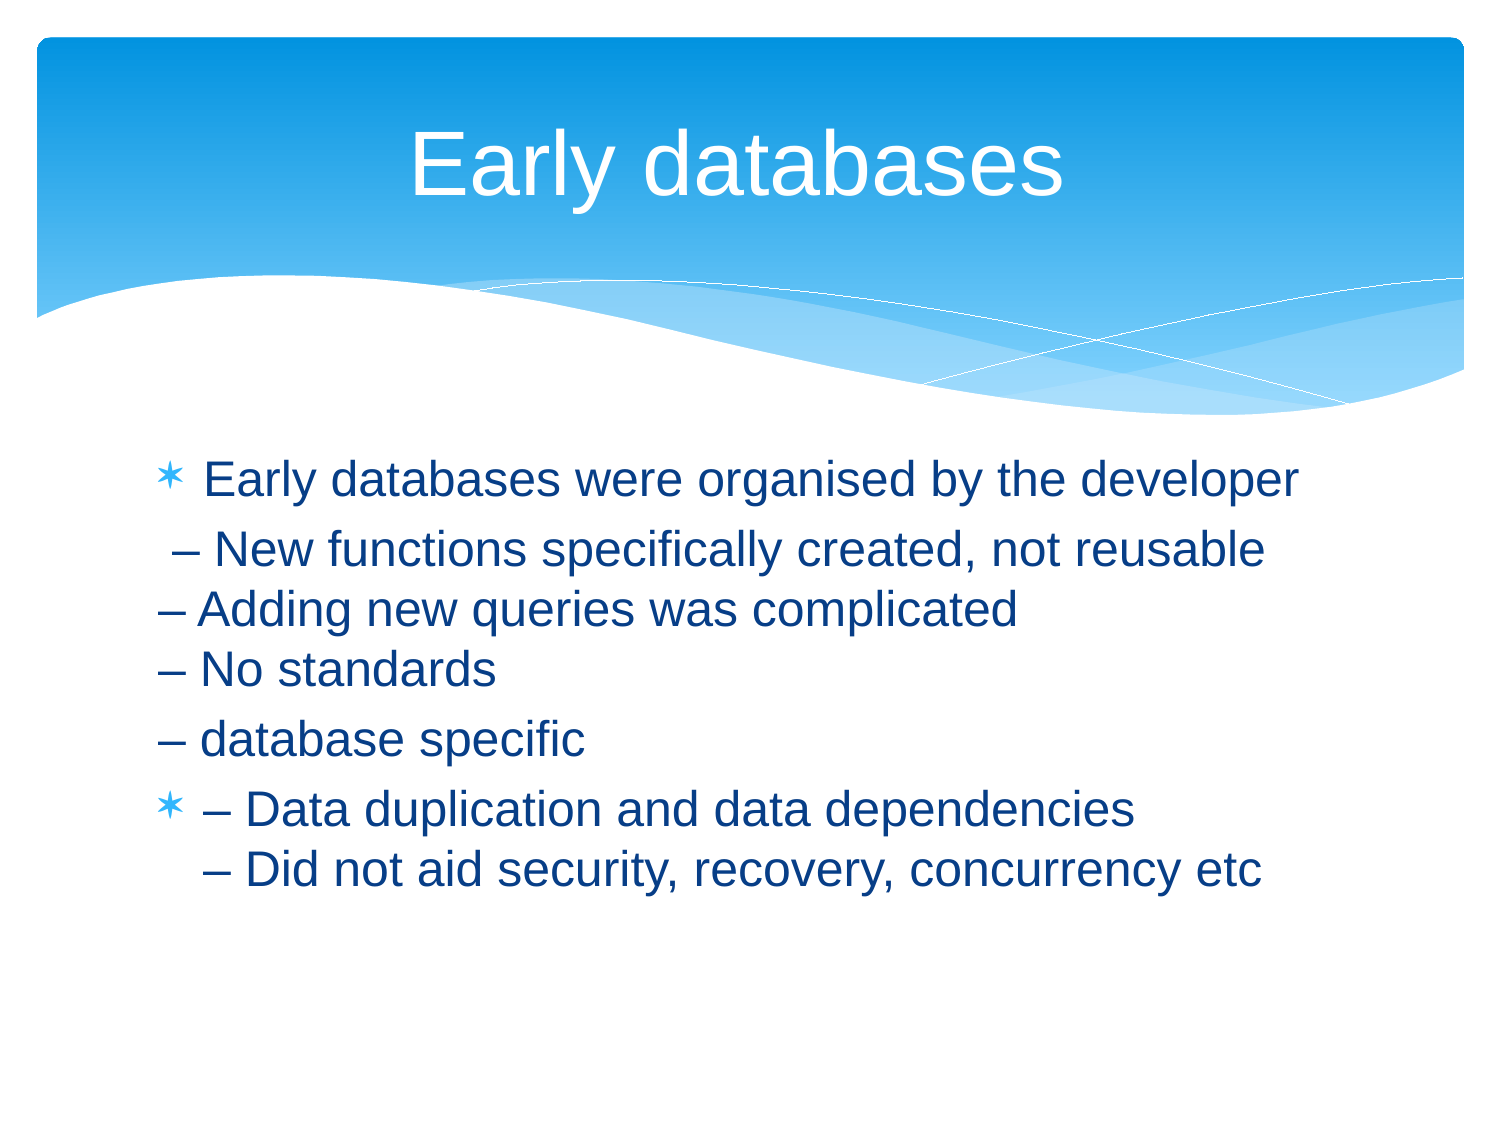

# Early databases
Early databases were organised by the developer
 ‒ New functions specifically created, not reusable
‒ Adding new queries was complicated
‒ No standards
– database specific
‒ Data duplication and data dependencies
‒ Did not aid security, recovery, concurrency etc